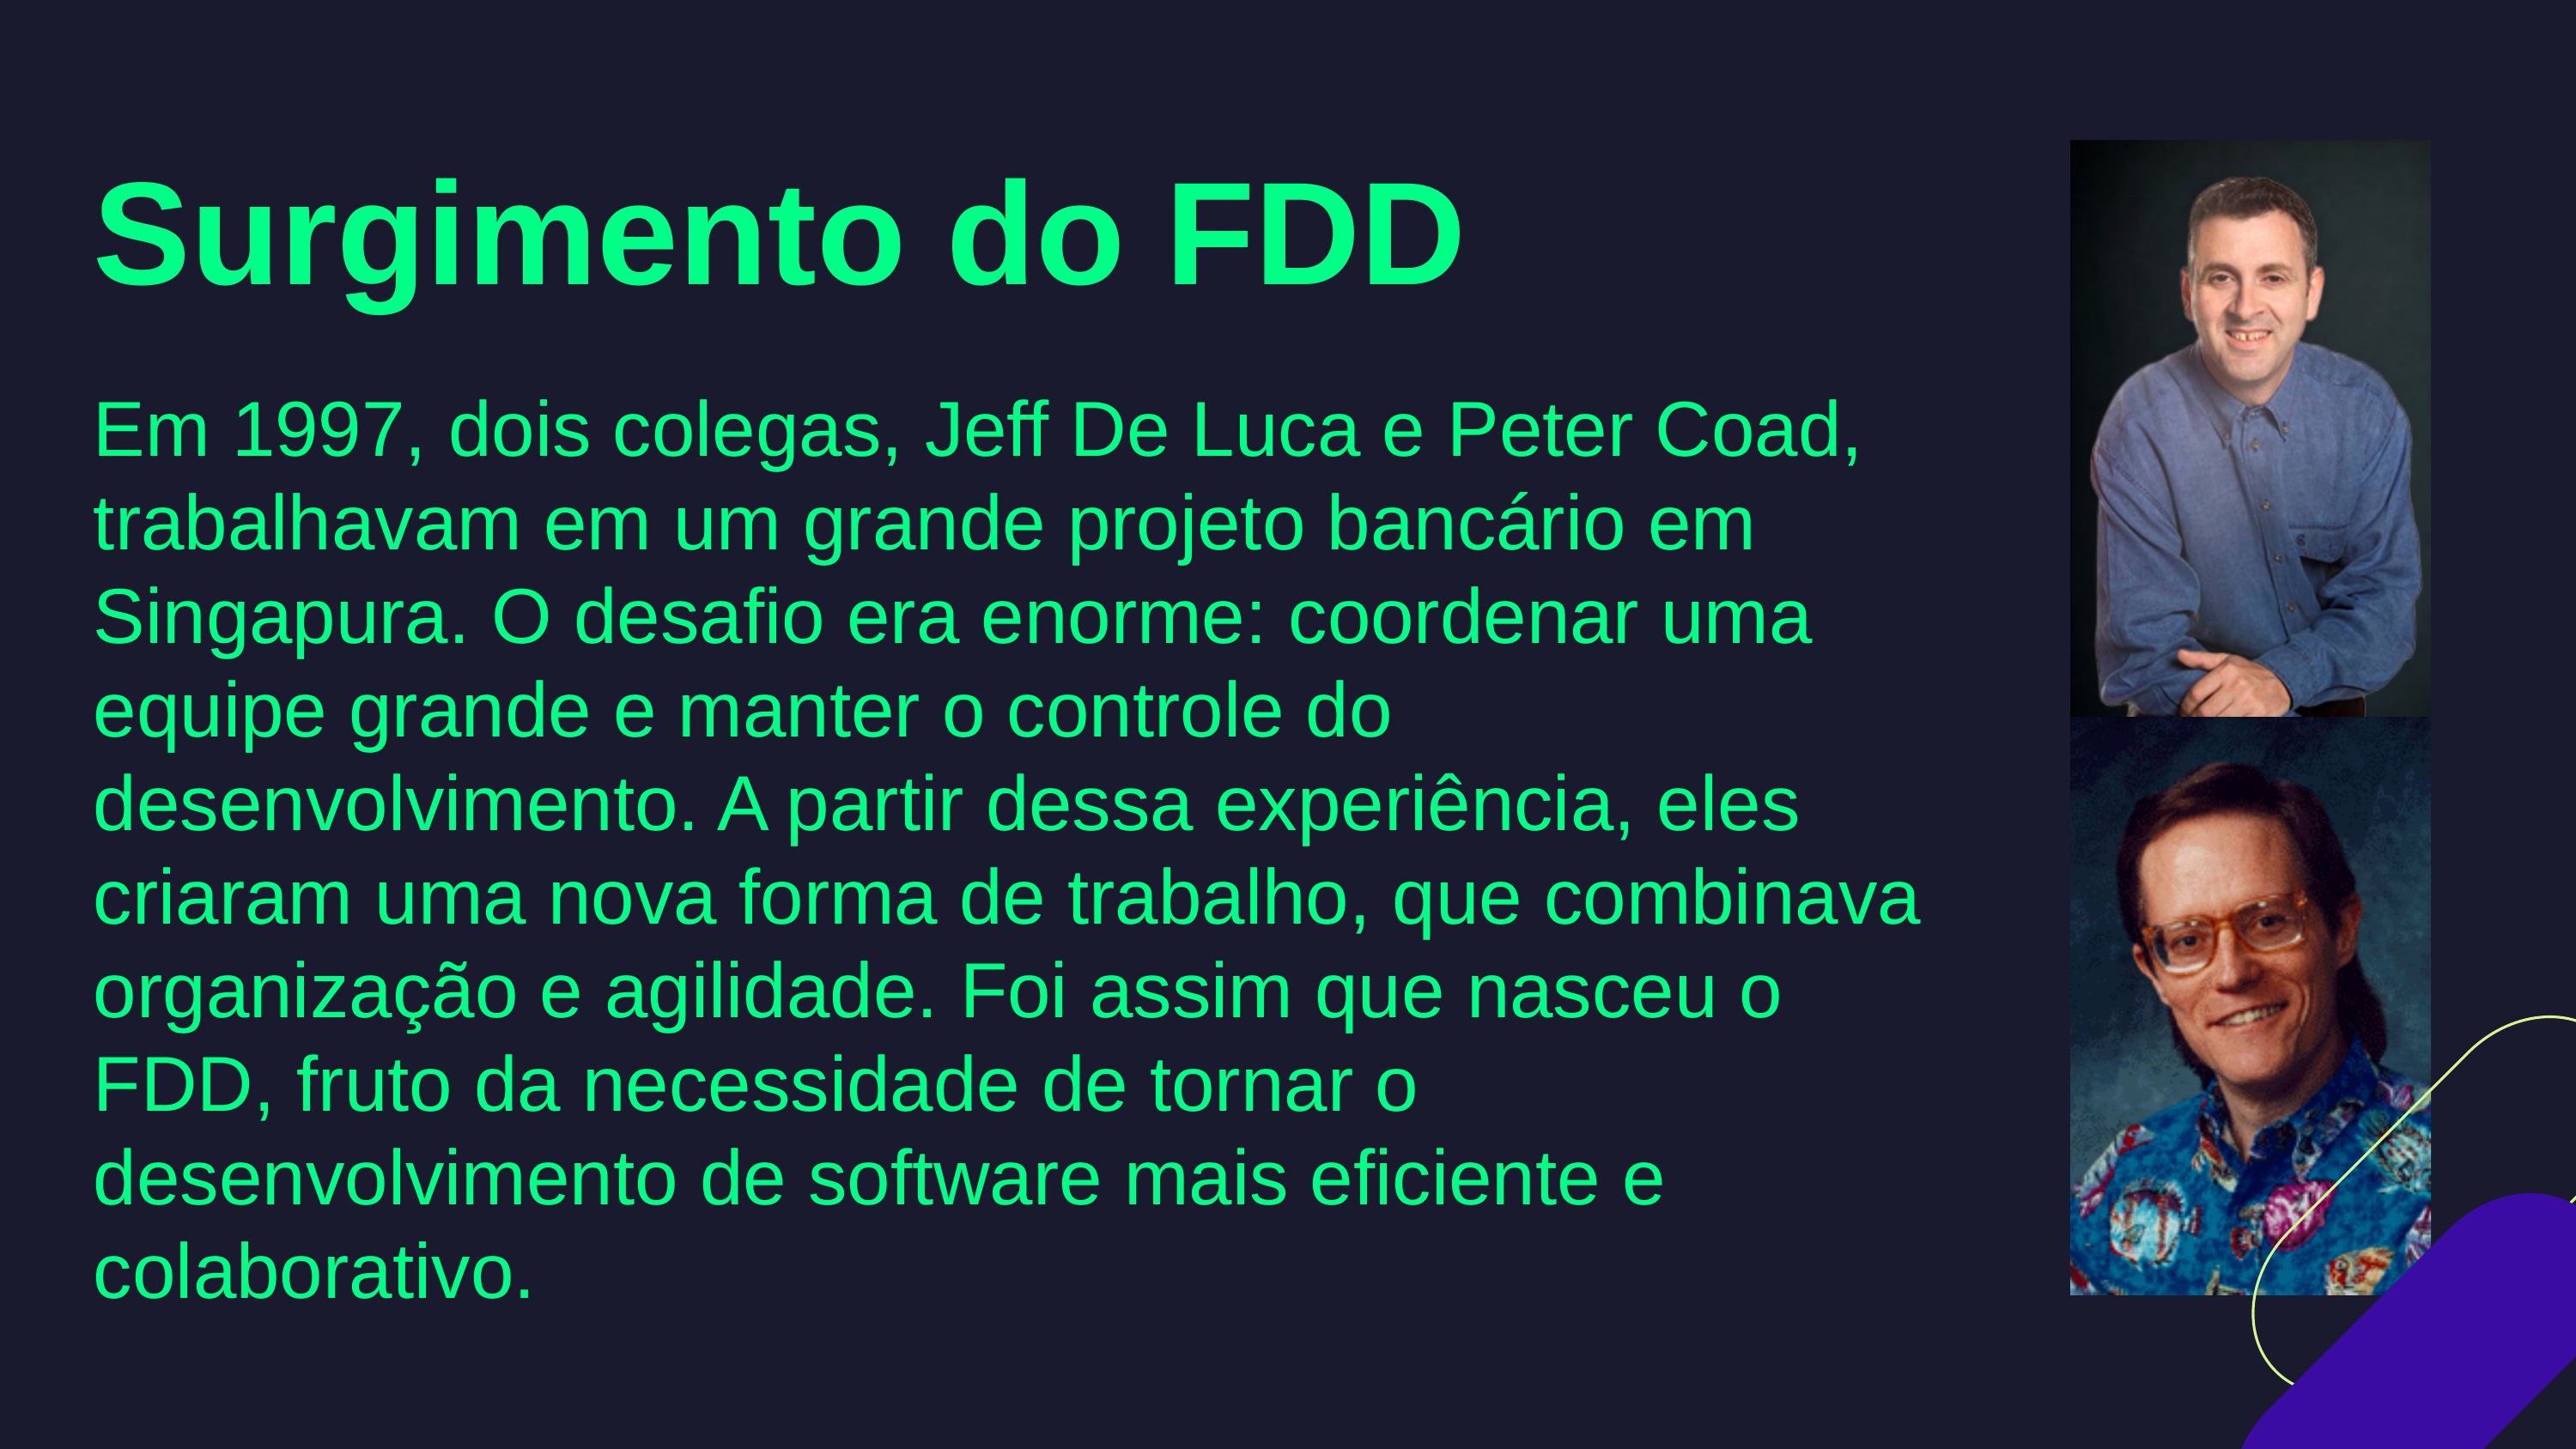

Surgimento do FDD
Em 1997, dois colegas, Jeff De Luca e Peter Coad, trabalhavam em um grande projeto bancário em Singapura. O desafio era enorme: coordenar uma equipe grande e manter o controle do desenvolvimento. A partir dessa experiência, eles criaram uma nova forma de trabalho, que combinava organização e agilidade. Foi assim que nasceu o FDD, fruto da necessidade de tornar o desenvolvimento de software mais eficiente e colaborativo.